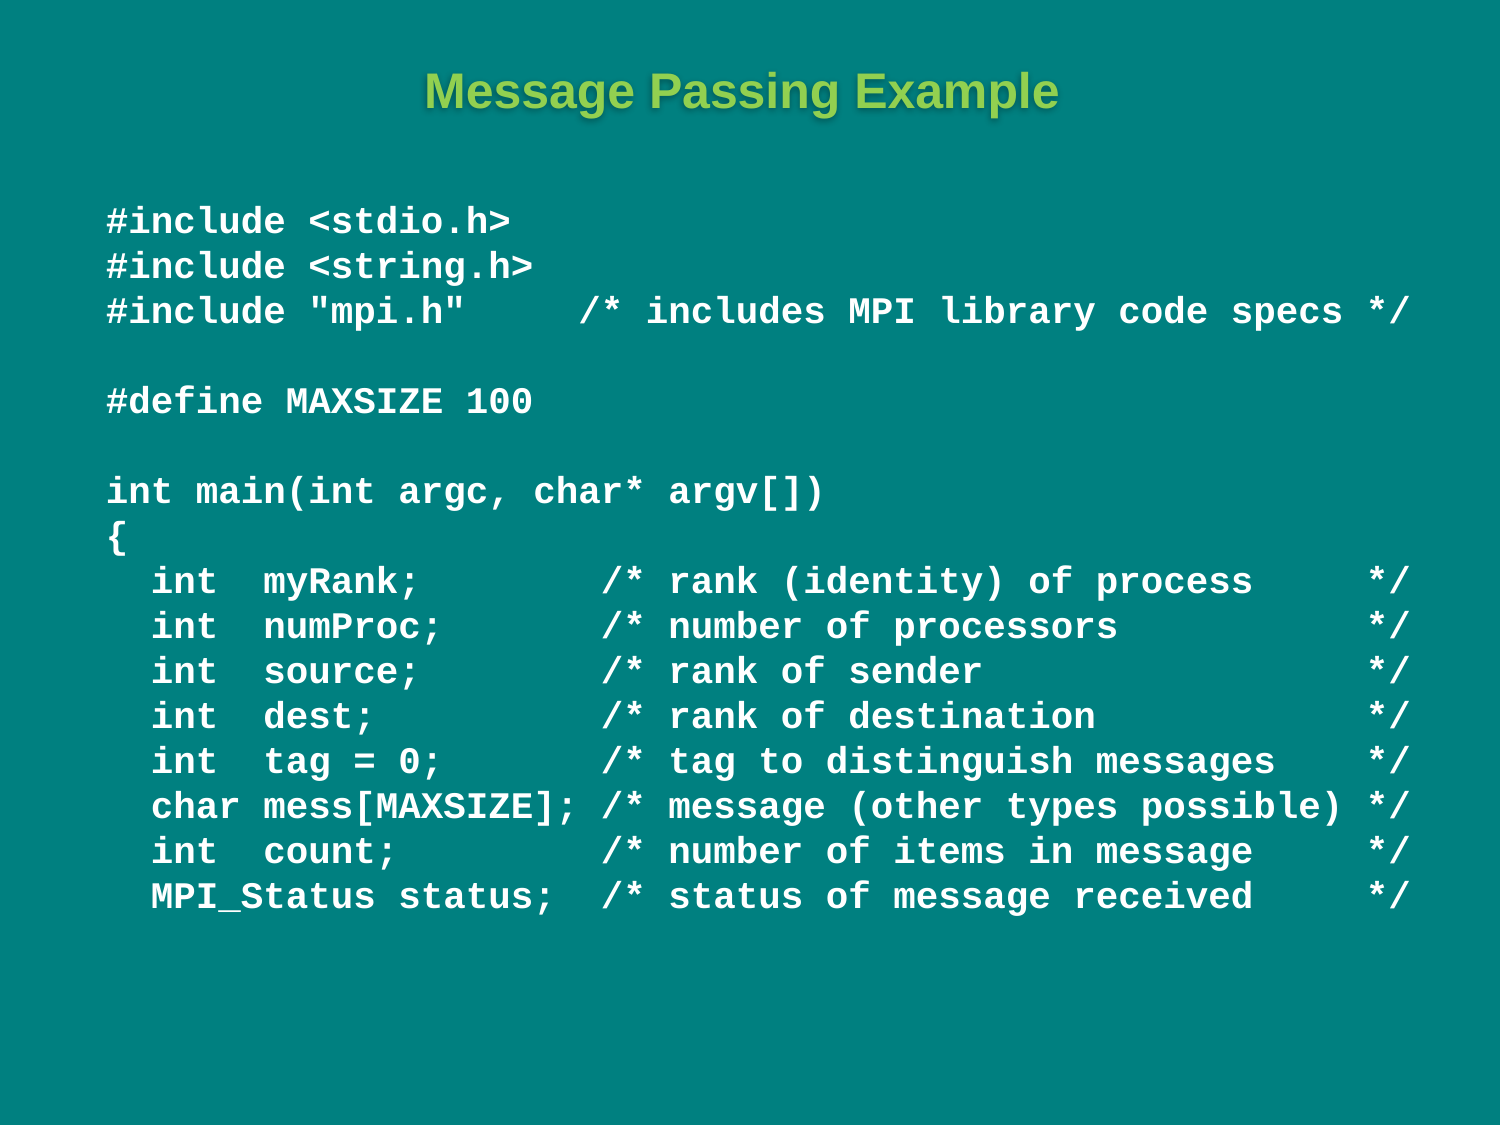

Message Passing Example
#include <stdio.h>
#include <string.h>
#include "mpi.h"     /* includes MPI library code specs */

#define MAXSIZE 100

int main(int argc, char* argv[])
{
  int  myRank;        /* rank (identity) of process     */
  int  numProc;       /* number of processors           */
  int  source;        /* rank of sender                 */
  int  dest;          /* rank of destination            */
  int  tag = 0;       /* tag to distinguish messages    */
  char mess[MAXSIZE]; /* message (other types possible) */
  int  count;         /* number of items in message     */
  MPI_Status status;  /* status of message received     */